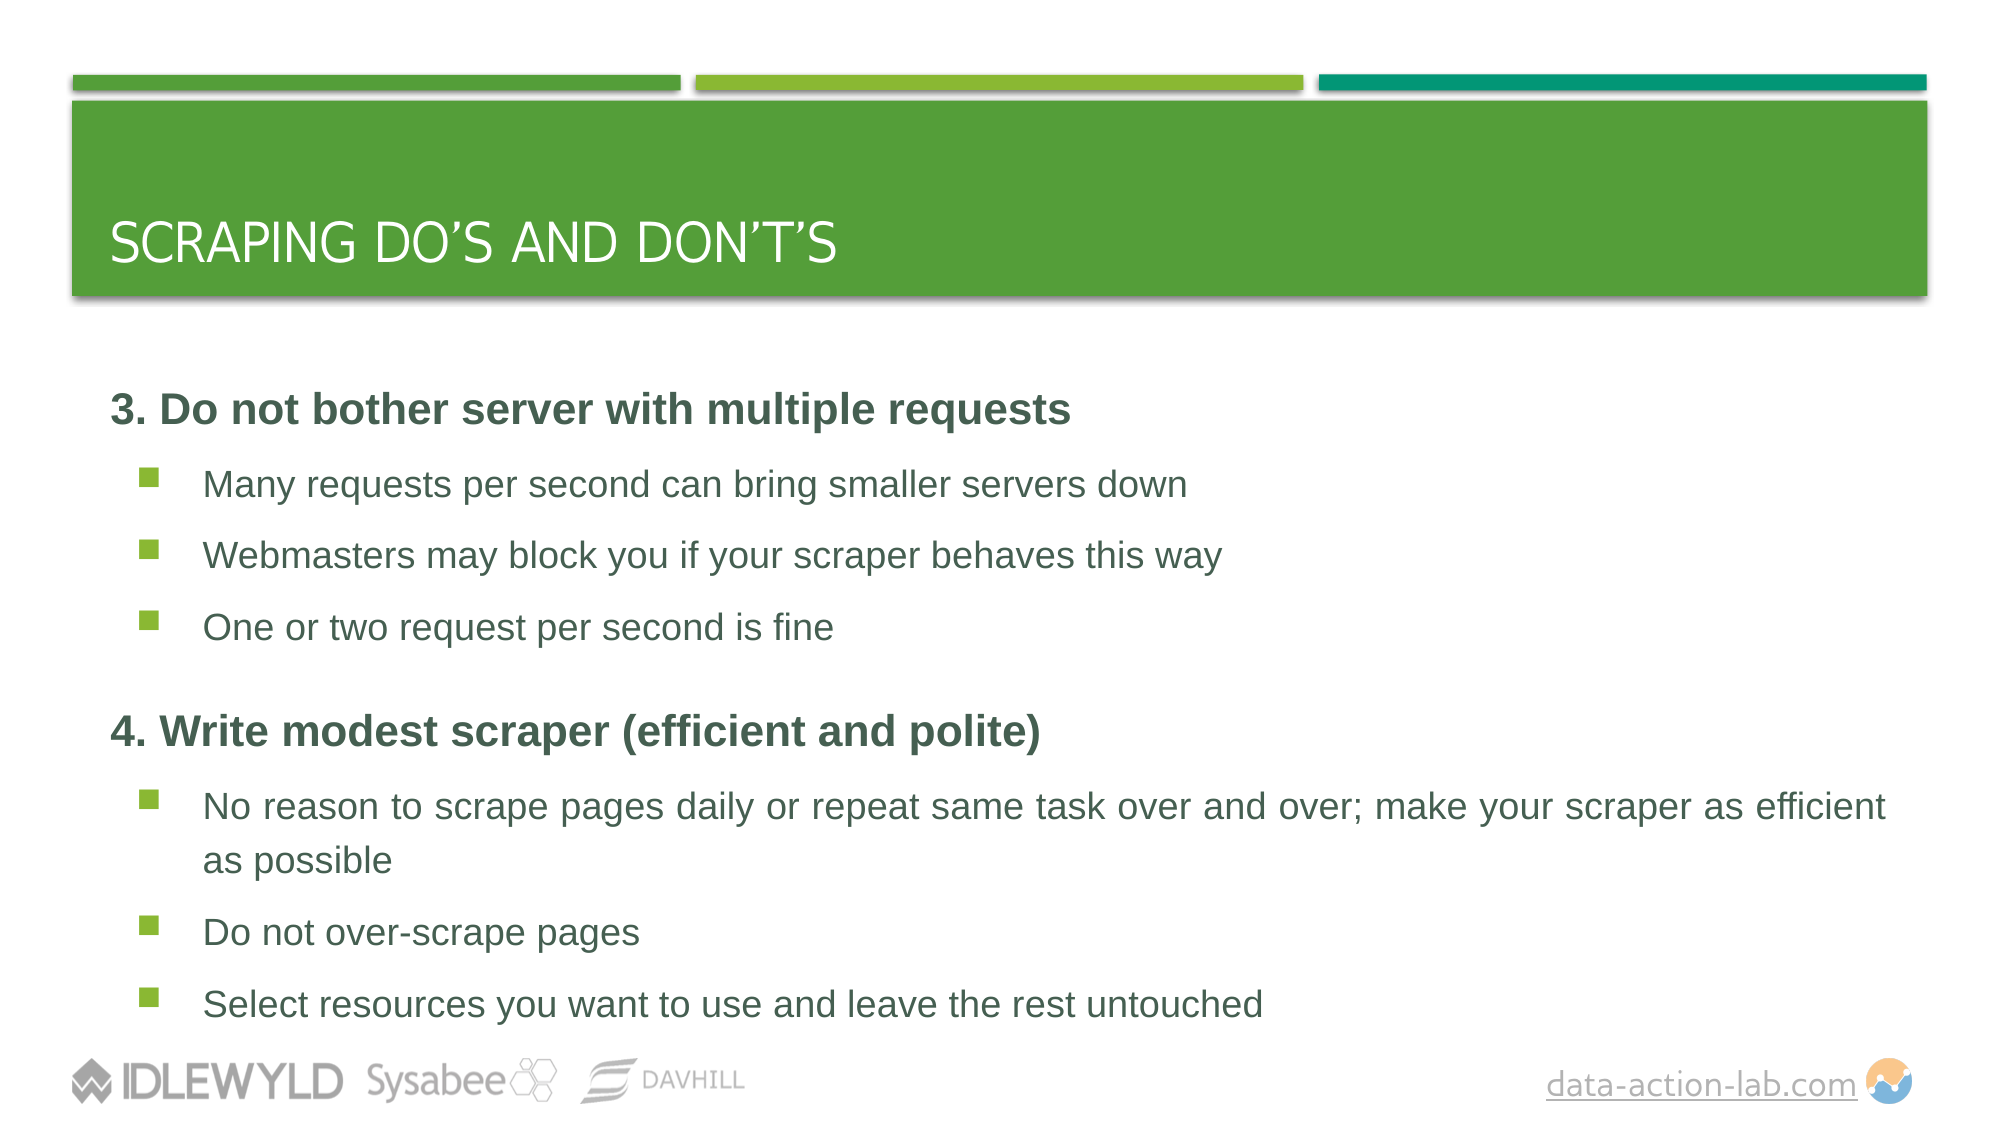

# Scraping Do’s and Don’t’s
3. Do not bother server with multiple requests
Many requests per second can bring smaller servers down
Webmasters may block you if your scraper behaves this way
One or two request per second is fine

4. Write modest scraper (efficient and polite)
No reason to scrape pages daily or repeat same task over and over; make your scraper as efficient as possible
Do not over-scrape pages
Select resources you want to use and leave the rest untouched